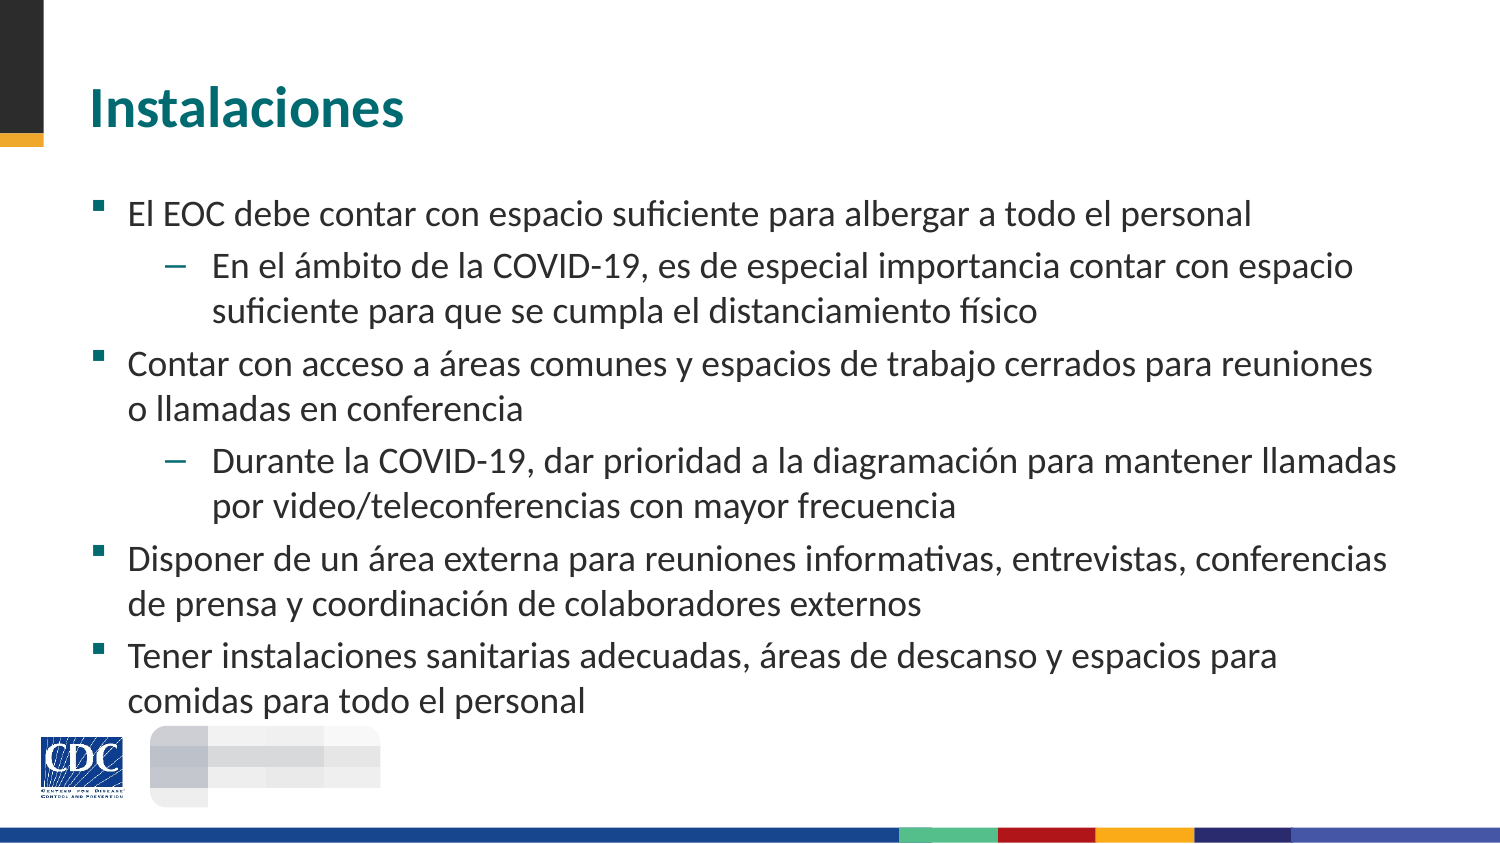

# Instalaciones
El EOC debe contar con espacio suficiente para albergar a todo el personal
En el ámbito de la COVID-19, es de especial importancia contar con espacio suficiente para que se cumpla el distanciamiento físico
Contar con acceso a áreas comunes y espacios de trabajo cerrados para reuniones o llamadas en conferencia
Durante la COVID-19, dar prioridad a la diagramación para mantener llamadas por video/teleconferencias con mayor frecuencia
Disponer de un área externa para reuniones informativas, entrevistas, conferencias de prensa y coordinación de colaboradores externos
Tener instalaciones sanitarias adecuadas, áreas de descanso y espacios para comidas para todo el personal